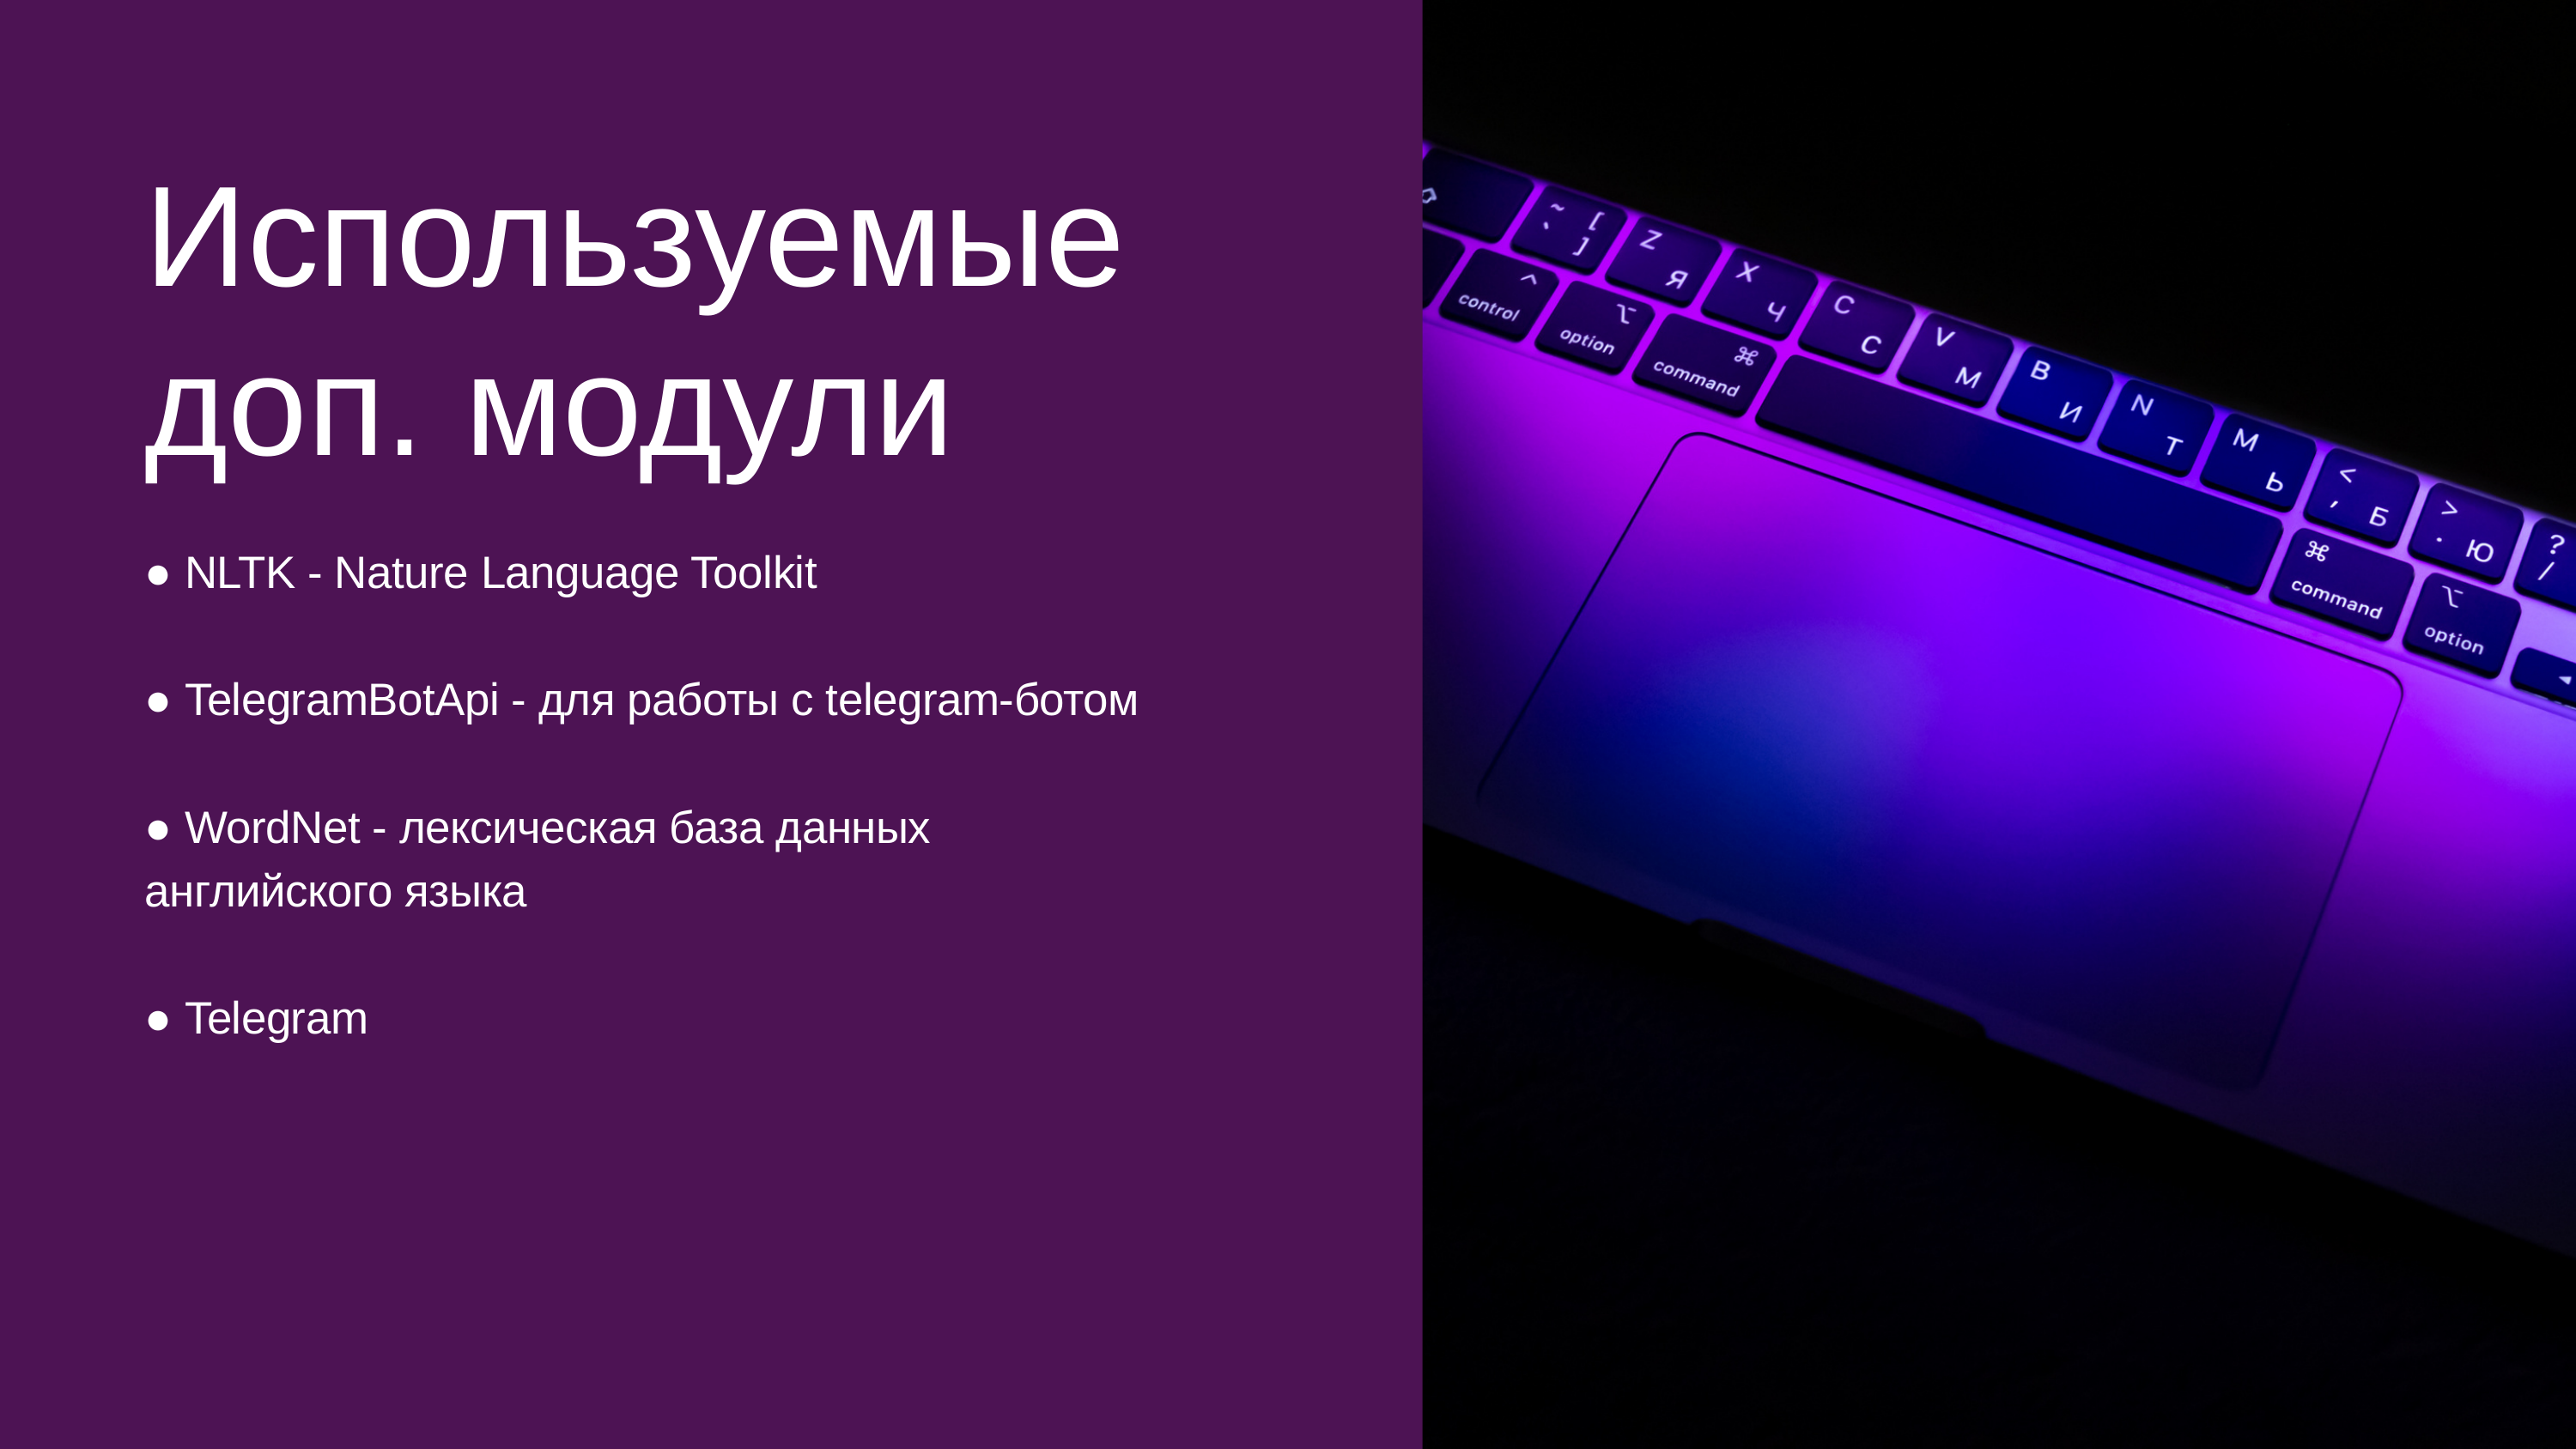

Используемые доп. модули
● NLTK - Nature Language Toolkit

● TelegramBotApi - для работы с telegram-ботом

● WordNet - лексическая база данных английского языка

● Telegram